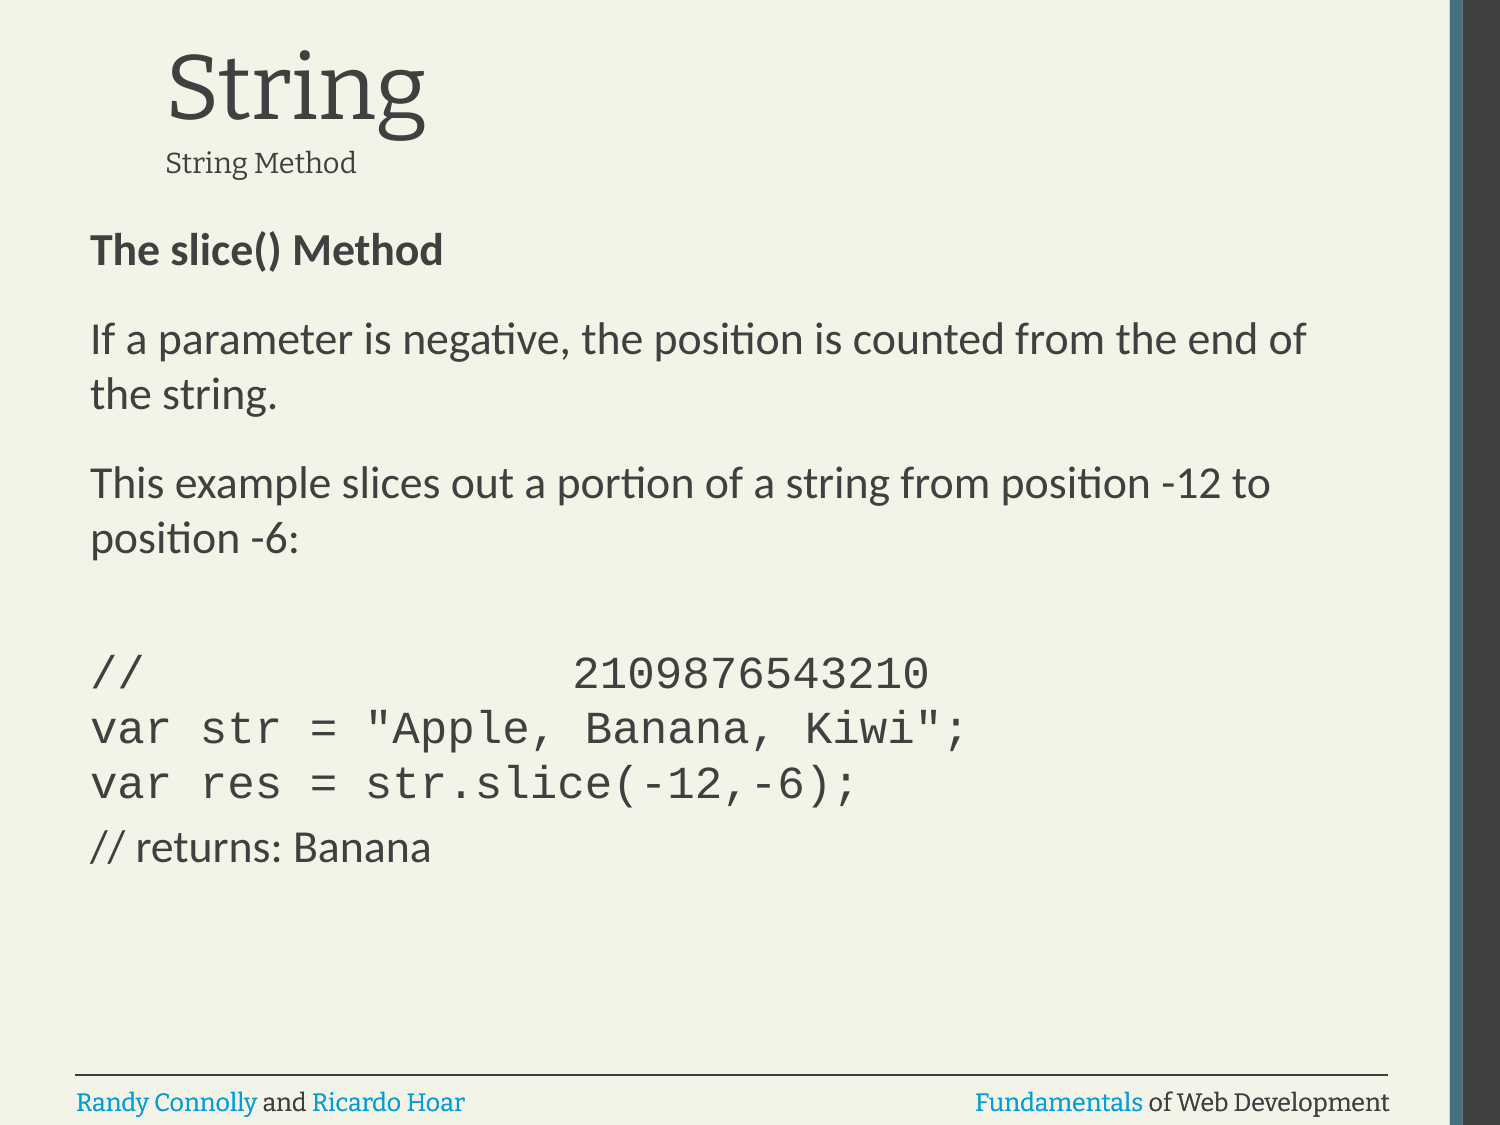

# String
String Method
The slice() Method
If a parameter is negative, the position is counted from the end of the string.
This example slices out a portion of a string from position -12 to position -6:

//                2109876543210
var str = "Apple, Banana, Kiwi";
var res = str.slice(-12,-6);
// returns: Banana